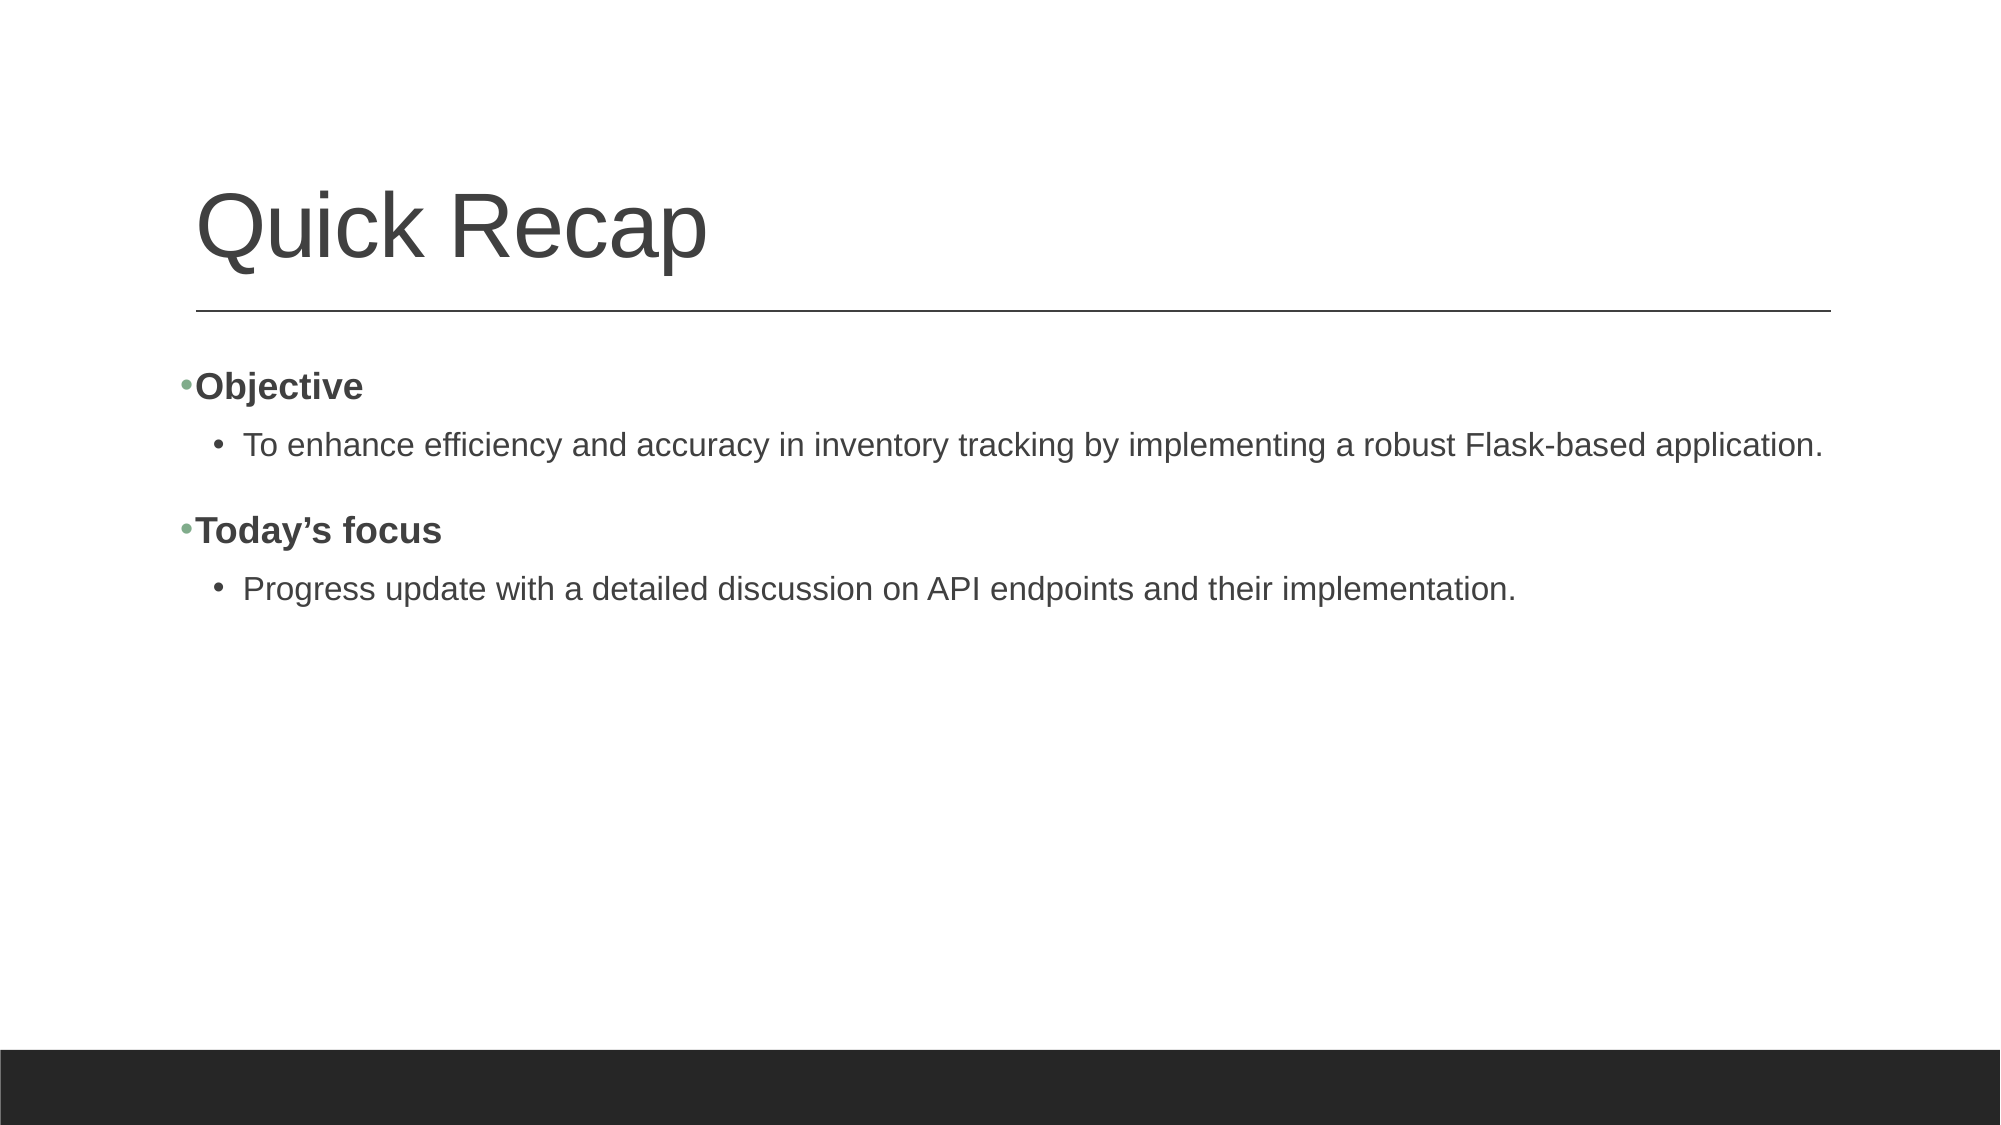

# Quick Recap
Objective
To enhance efficiency and accuracy in inventory tracking by implementing a robust Flask-based application.
Today’s focus
Progress update with a detailed discussion on API endpoints and their implementation.